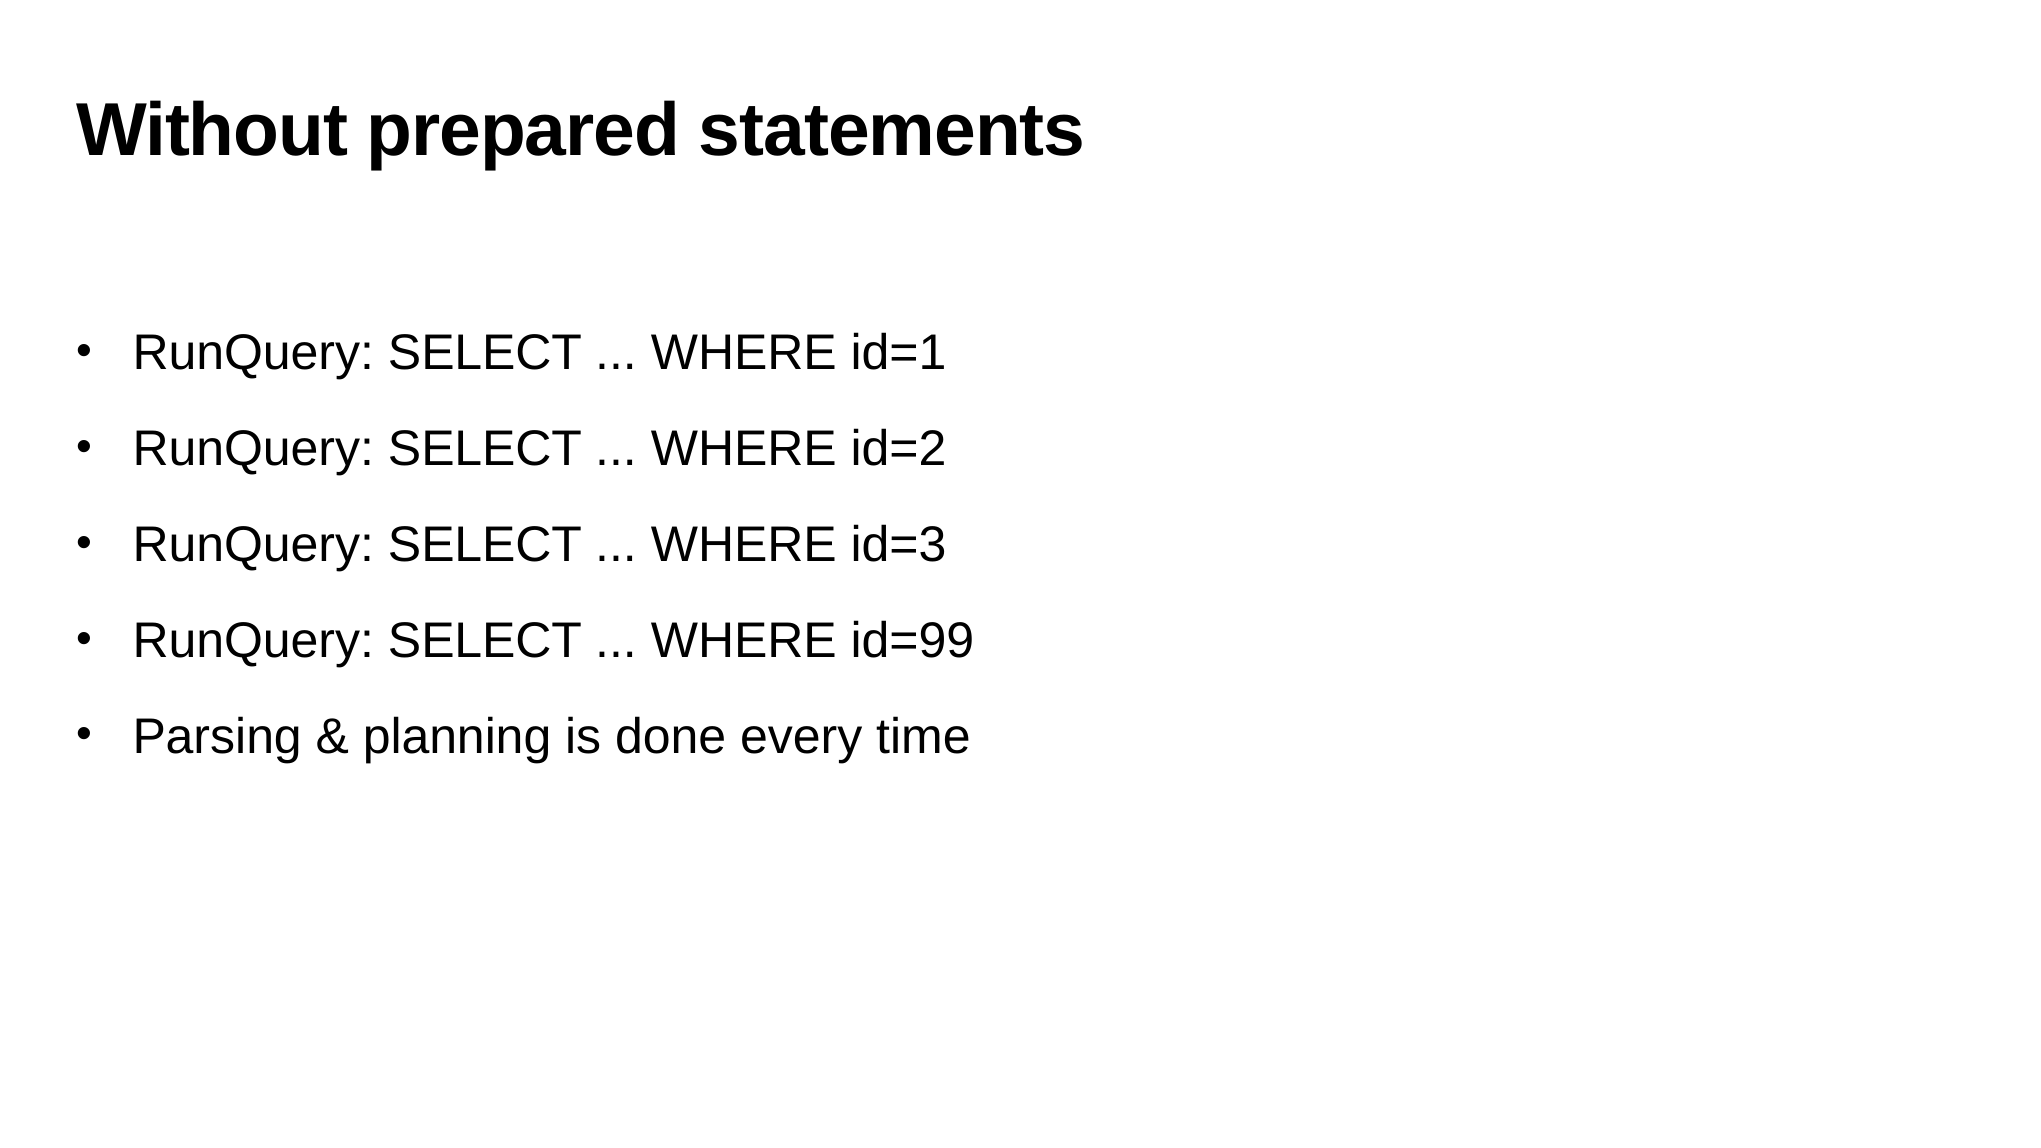

# Without prepared statements
RunQuery: SELECT ... WHERE id=1
RunQuery: SELECT ... WHERE id=2
RunQuery: SELECT ... WHERE id=3
RunQuery: SELECT ... WHERE id=99
Parsing & planning is done every time